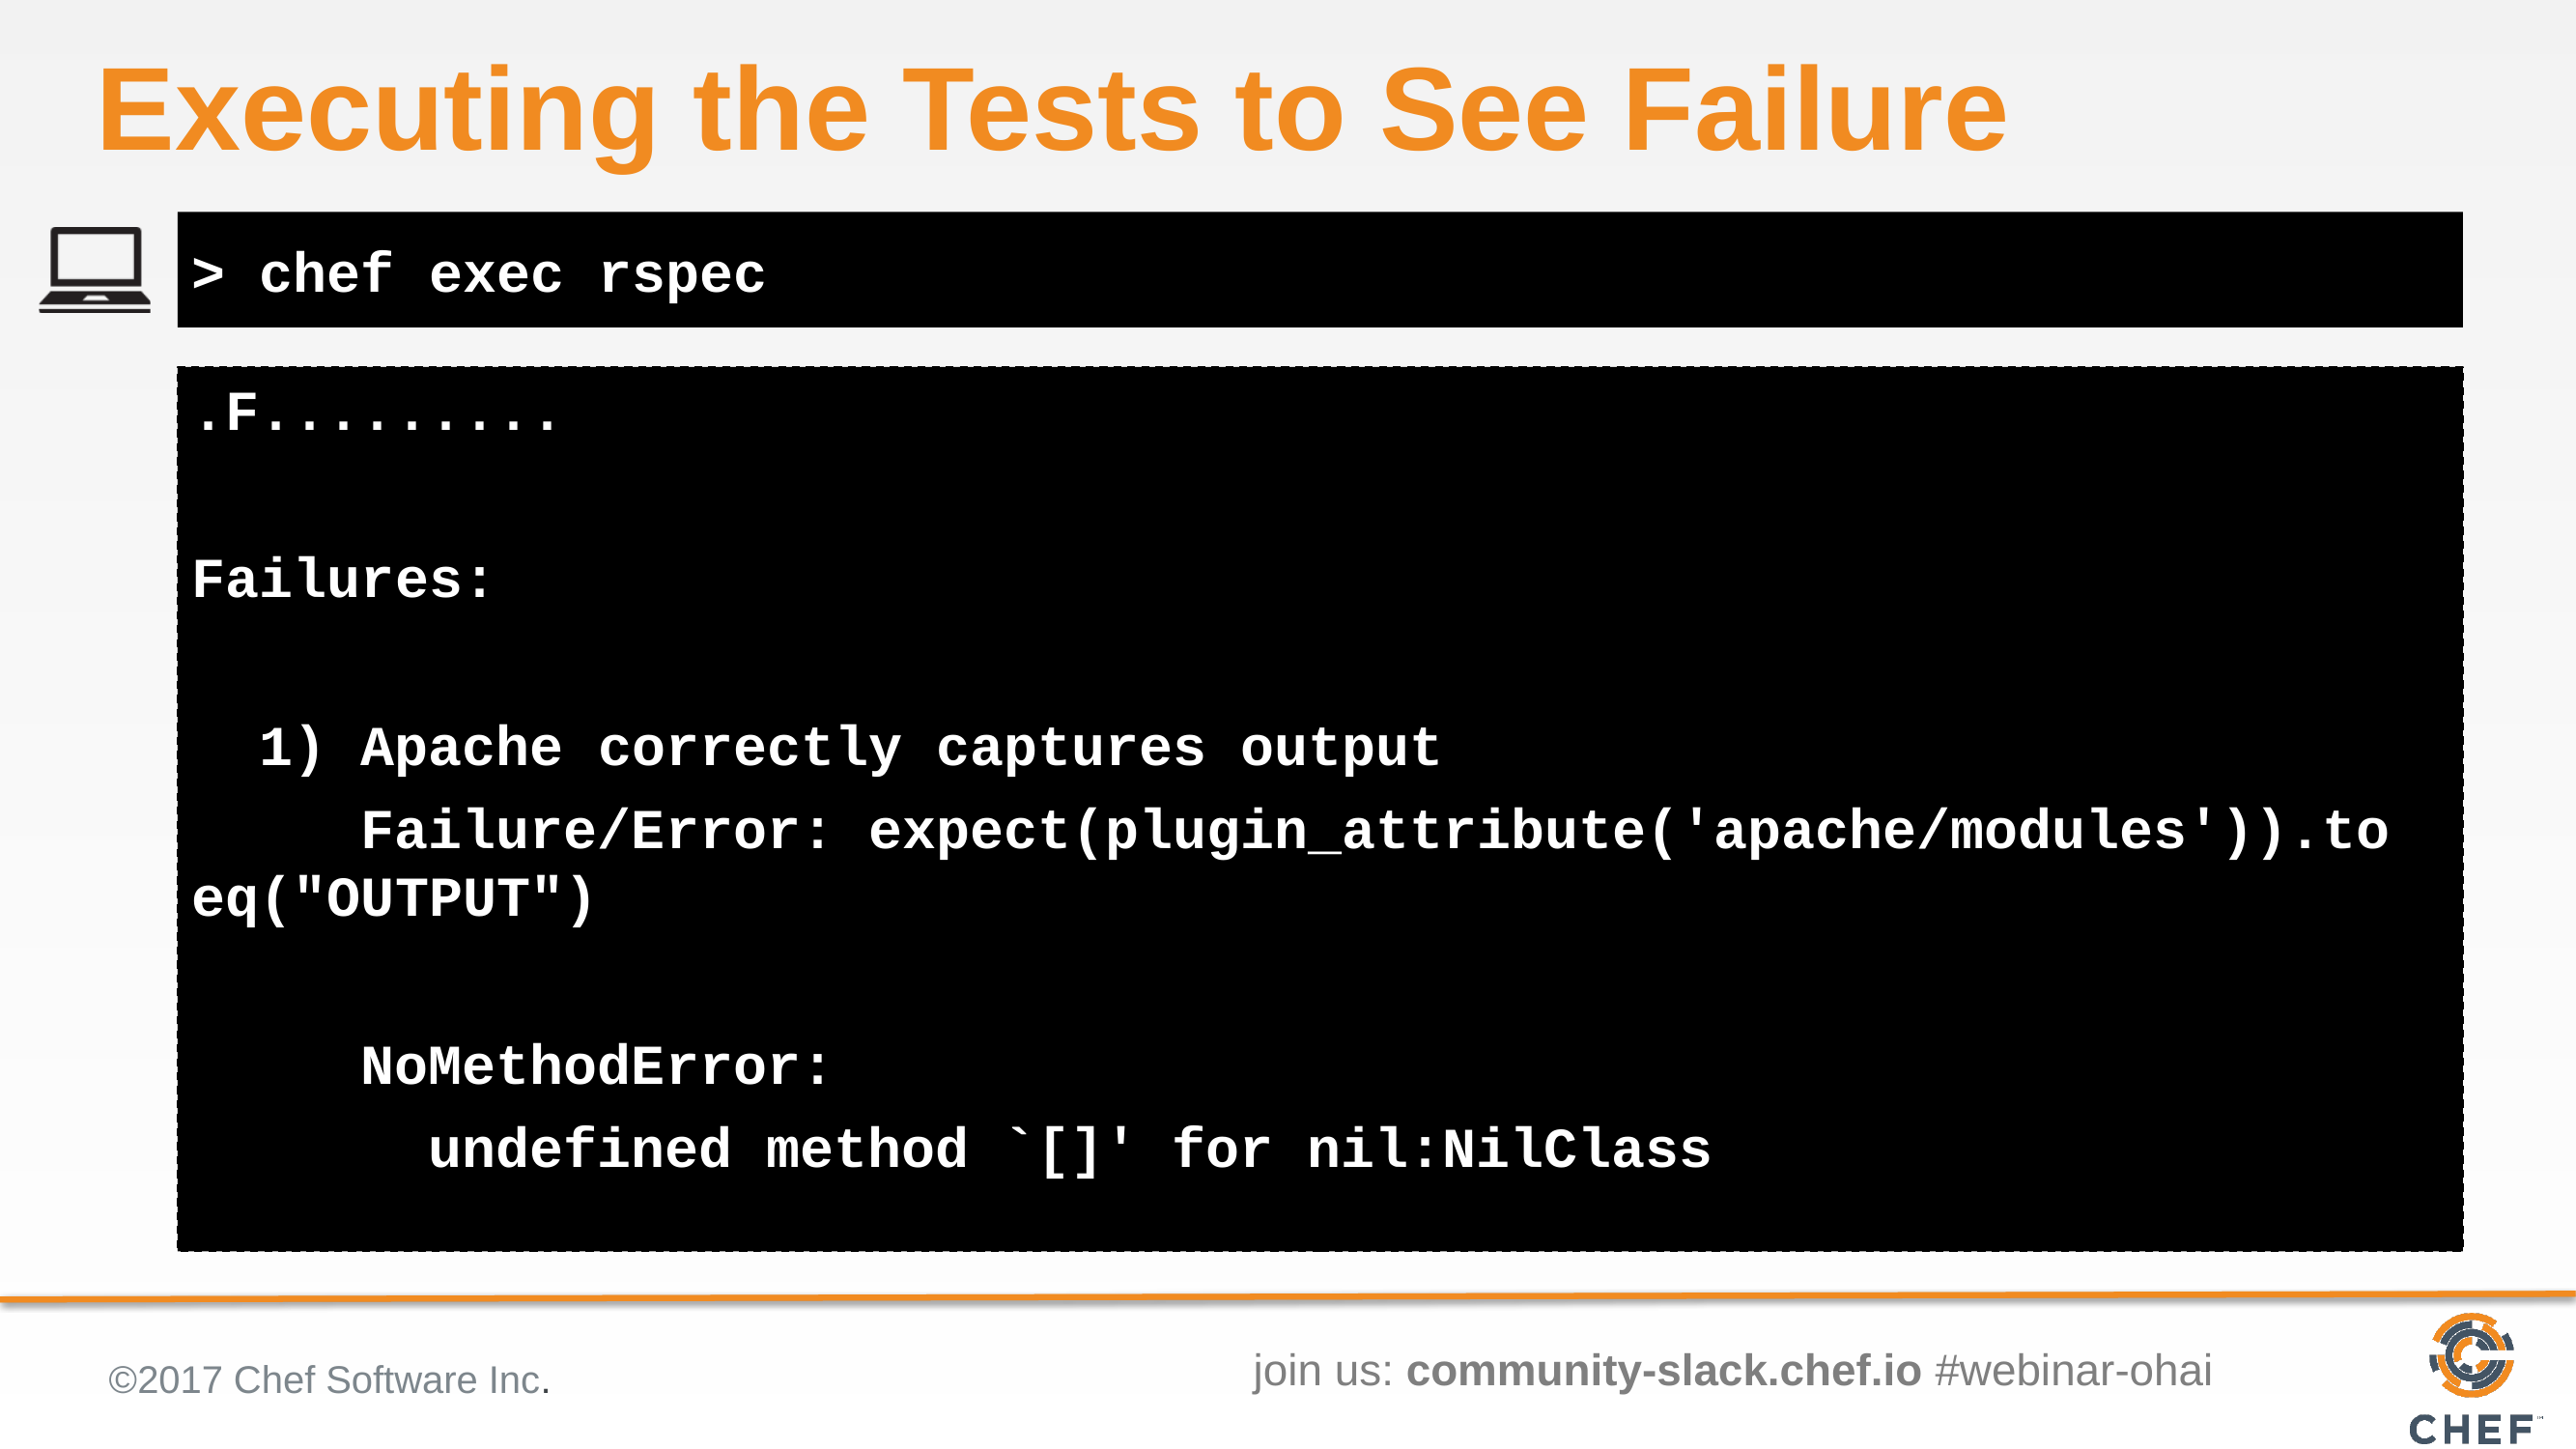

# Executing the Tests to See Failure
> chef exec rspec
.F.........

Failures:

  1) Apache correctly captures output
     Failure/Error: expect(plugin_attribute('apache/modules')).to eq("OUTPUT")

     NoMethodError:
       undefined method `[]' for nil:NilClass